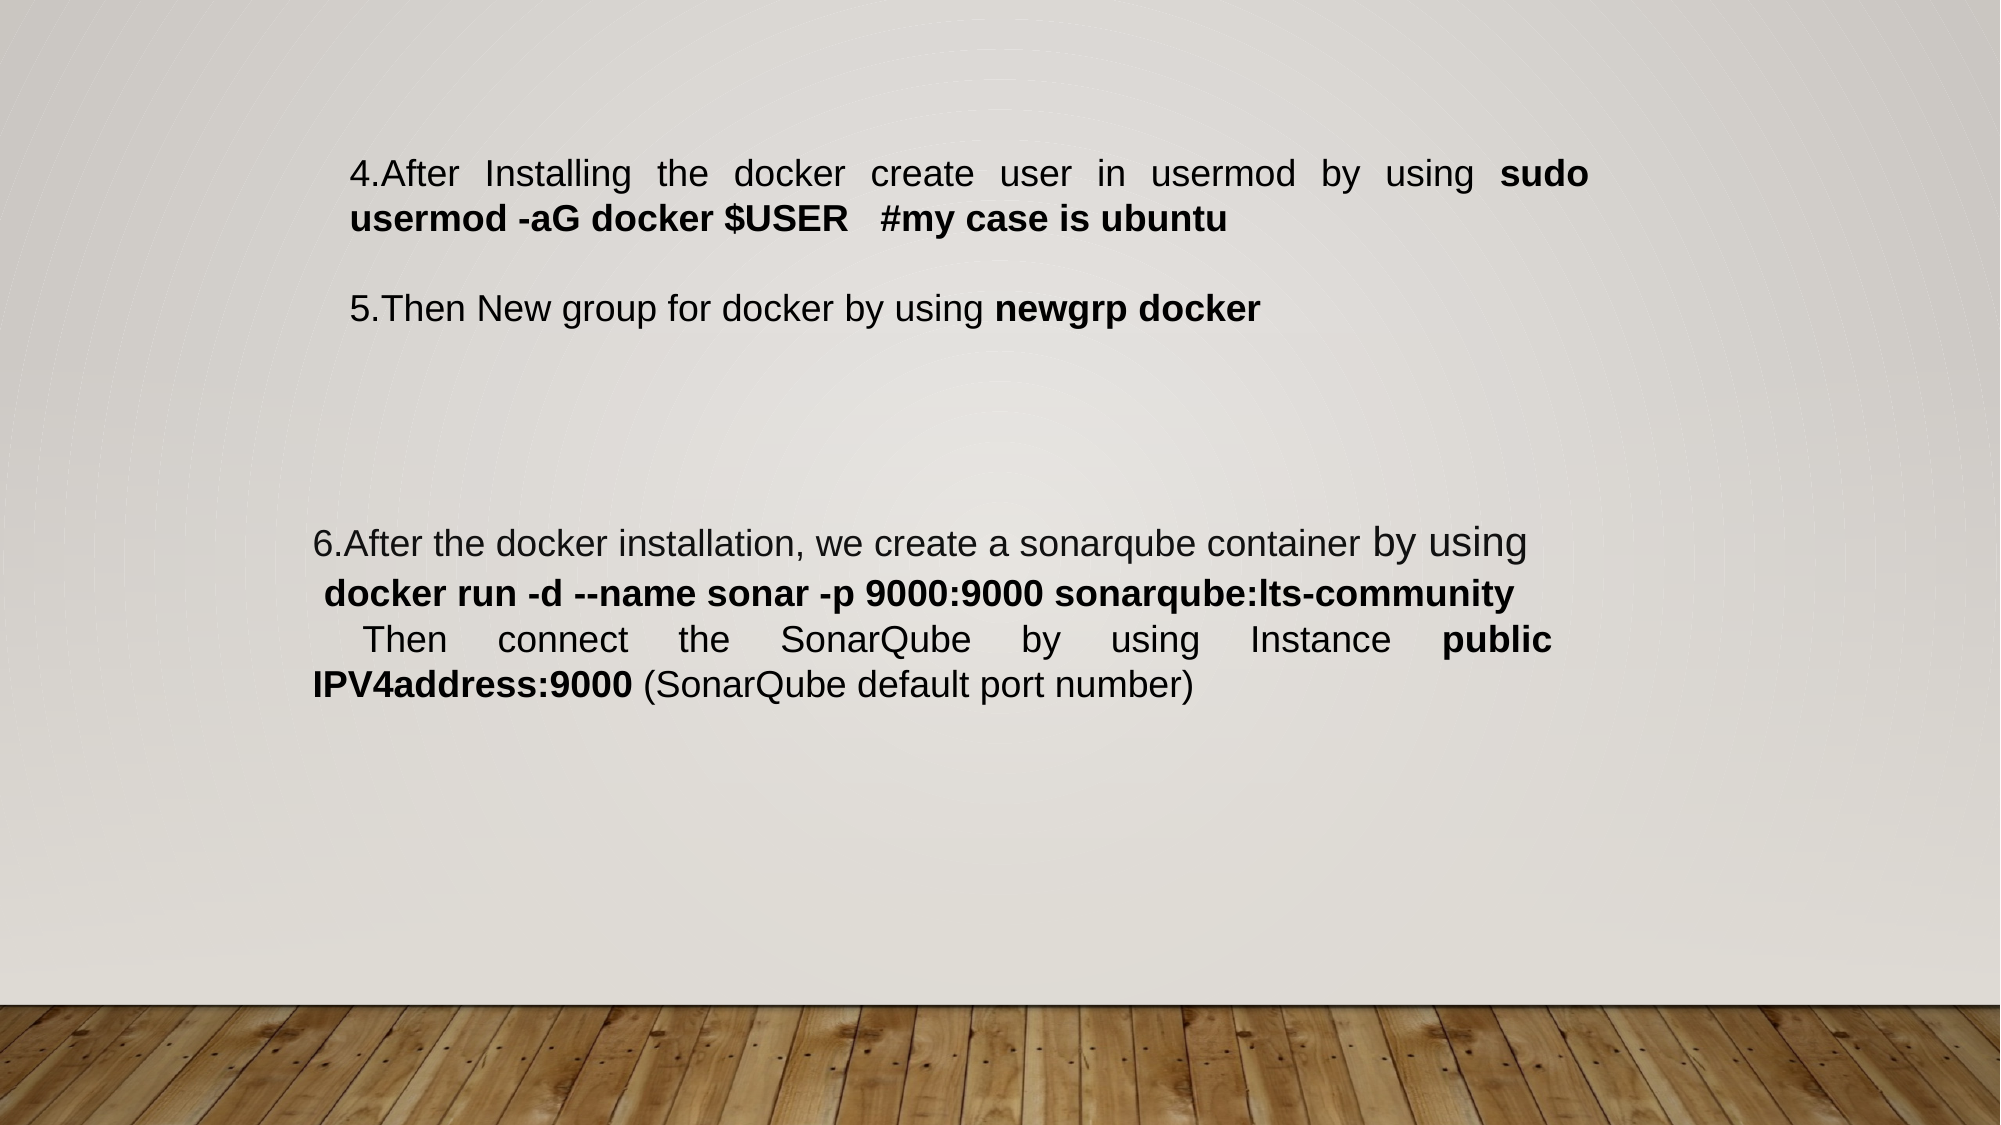

4.After Installing the docker create user in usermod by using sudo usermod -aG docker $USER   #my case is ubuntu

5.Then New group for docker by using newgrp docker

6.After the docker installation, we create a sonarqube container by using
 docker run -d --name sonar -p 9000:9000 sonarqube:lts-community
 Then connect the SonarQube by using Instance public IPV4address:9000 (SonarQube default port number)